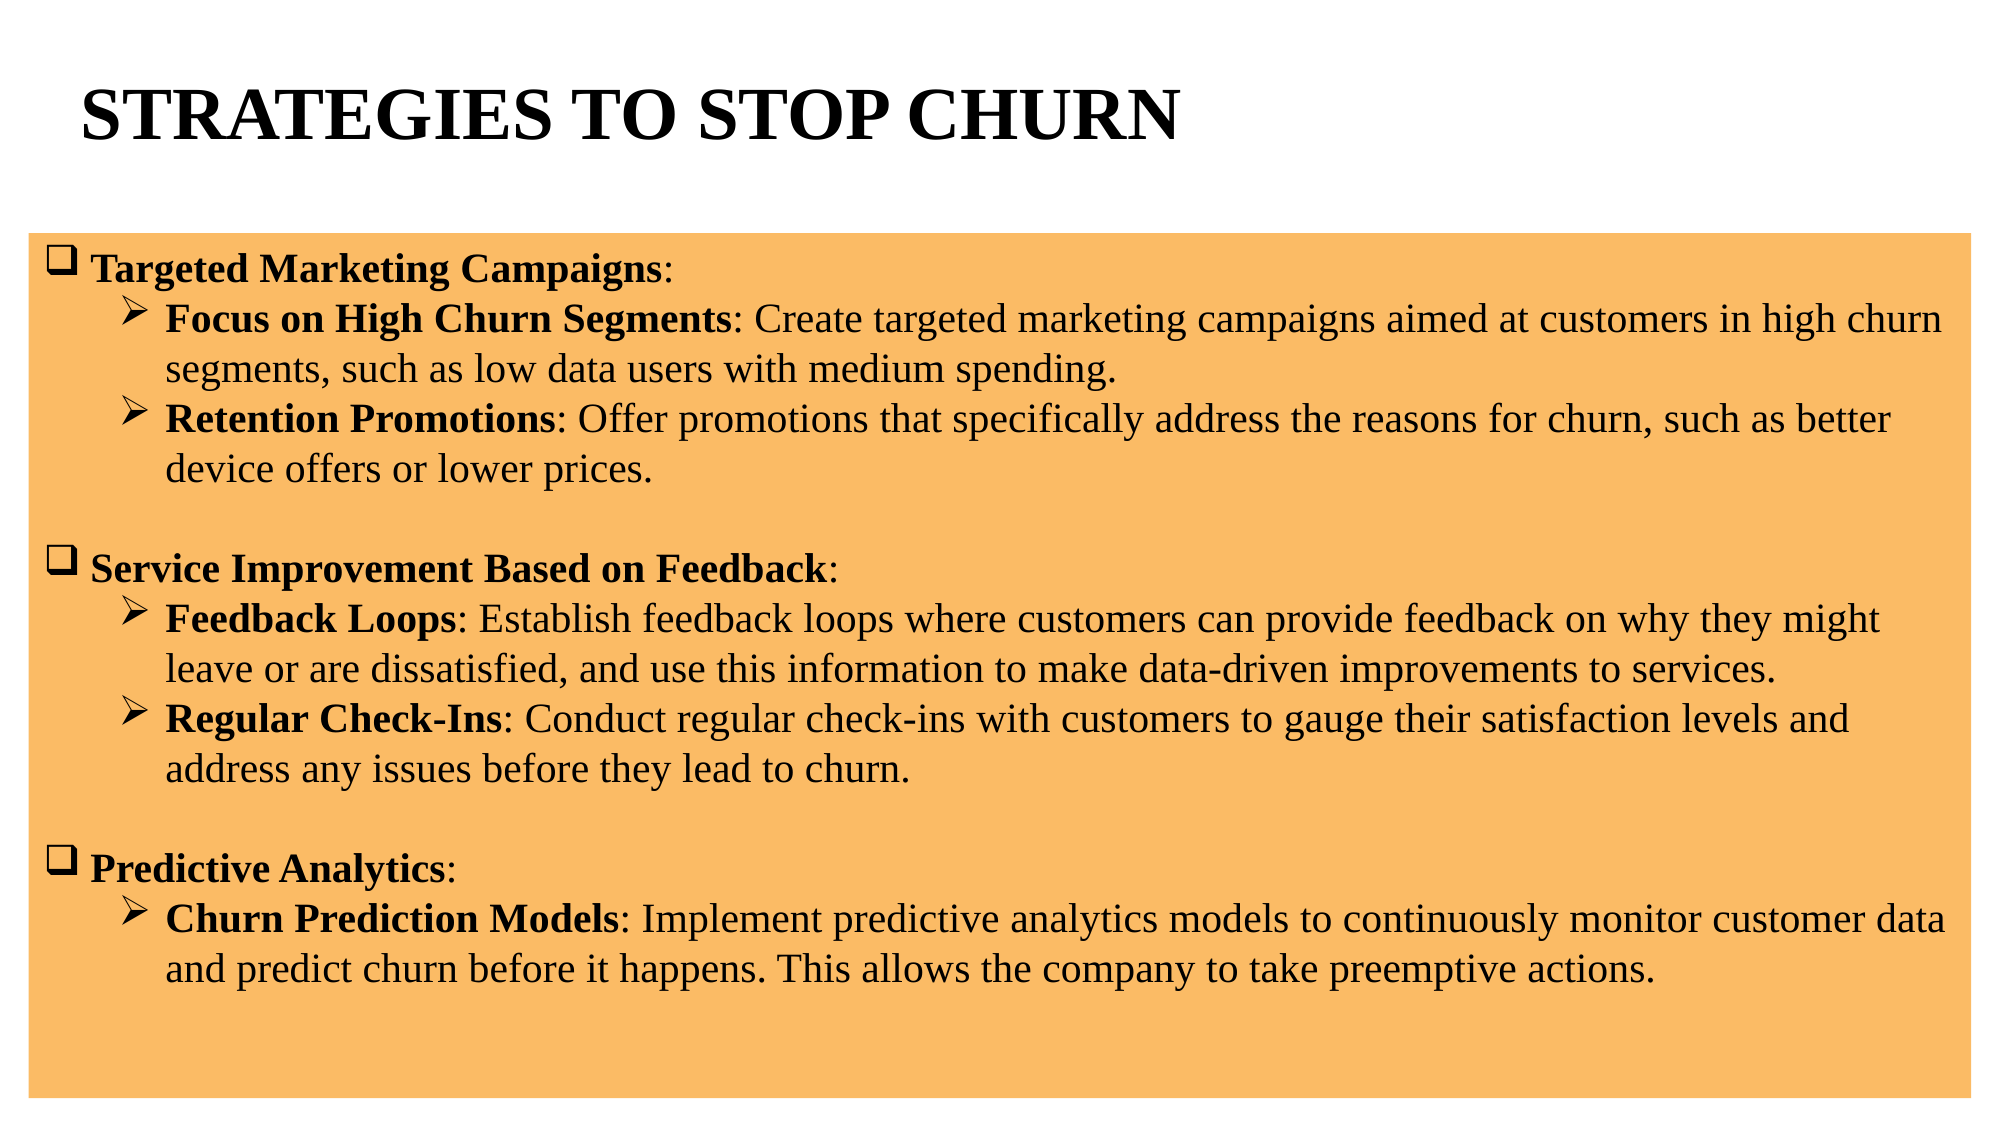

# Strategies to Stop Churn
Targeted Marketing Campaigns:
Focus on High Churn Segments: Create targeted marketing campaigns aimed at customers in high churn segments, such as low data users with medium spending.
Retention Promotions: Offer promotions that specifically address the reasons for churn, such as better device offers or lower prices.

Service Improvement Based on Feedback:
Feedback Loops: Establish feedback loops where customers can provide feedback on why they might leave or are dissatisfied, and use this information to make data-driven improvements to services.
Regular Check-Ins: Conduct regular check-ins with customers to gauge their satisfaction levels and address any issues before they lead to churn.

Predictive Analytics:
Churn Prediction Models: Implement predictive analytics models to continuously monitor customer data and predict churn before it happens. This allows the company to take preemptive actions.